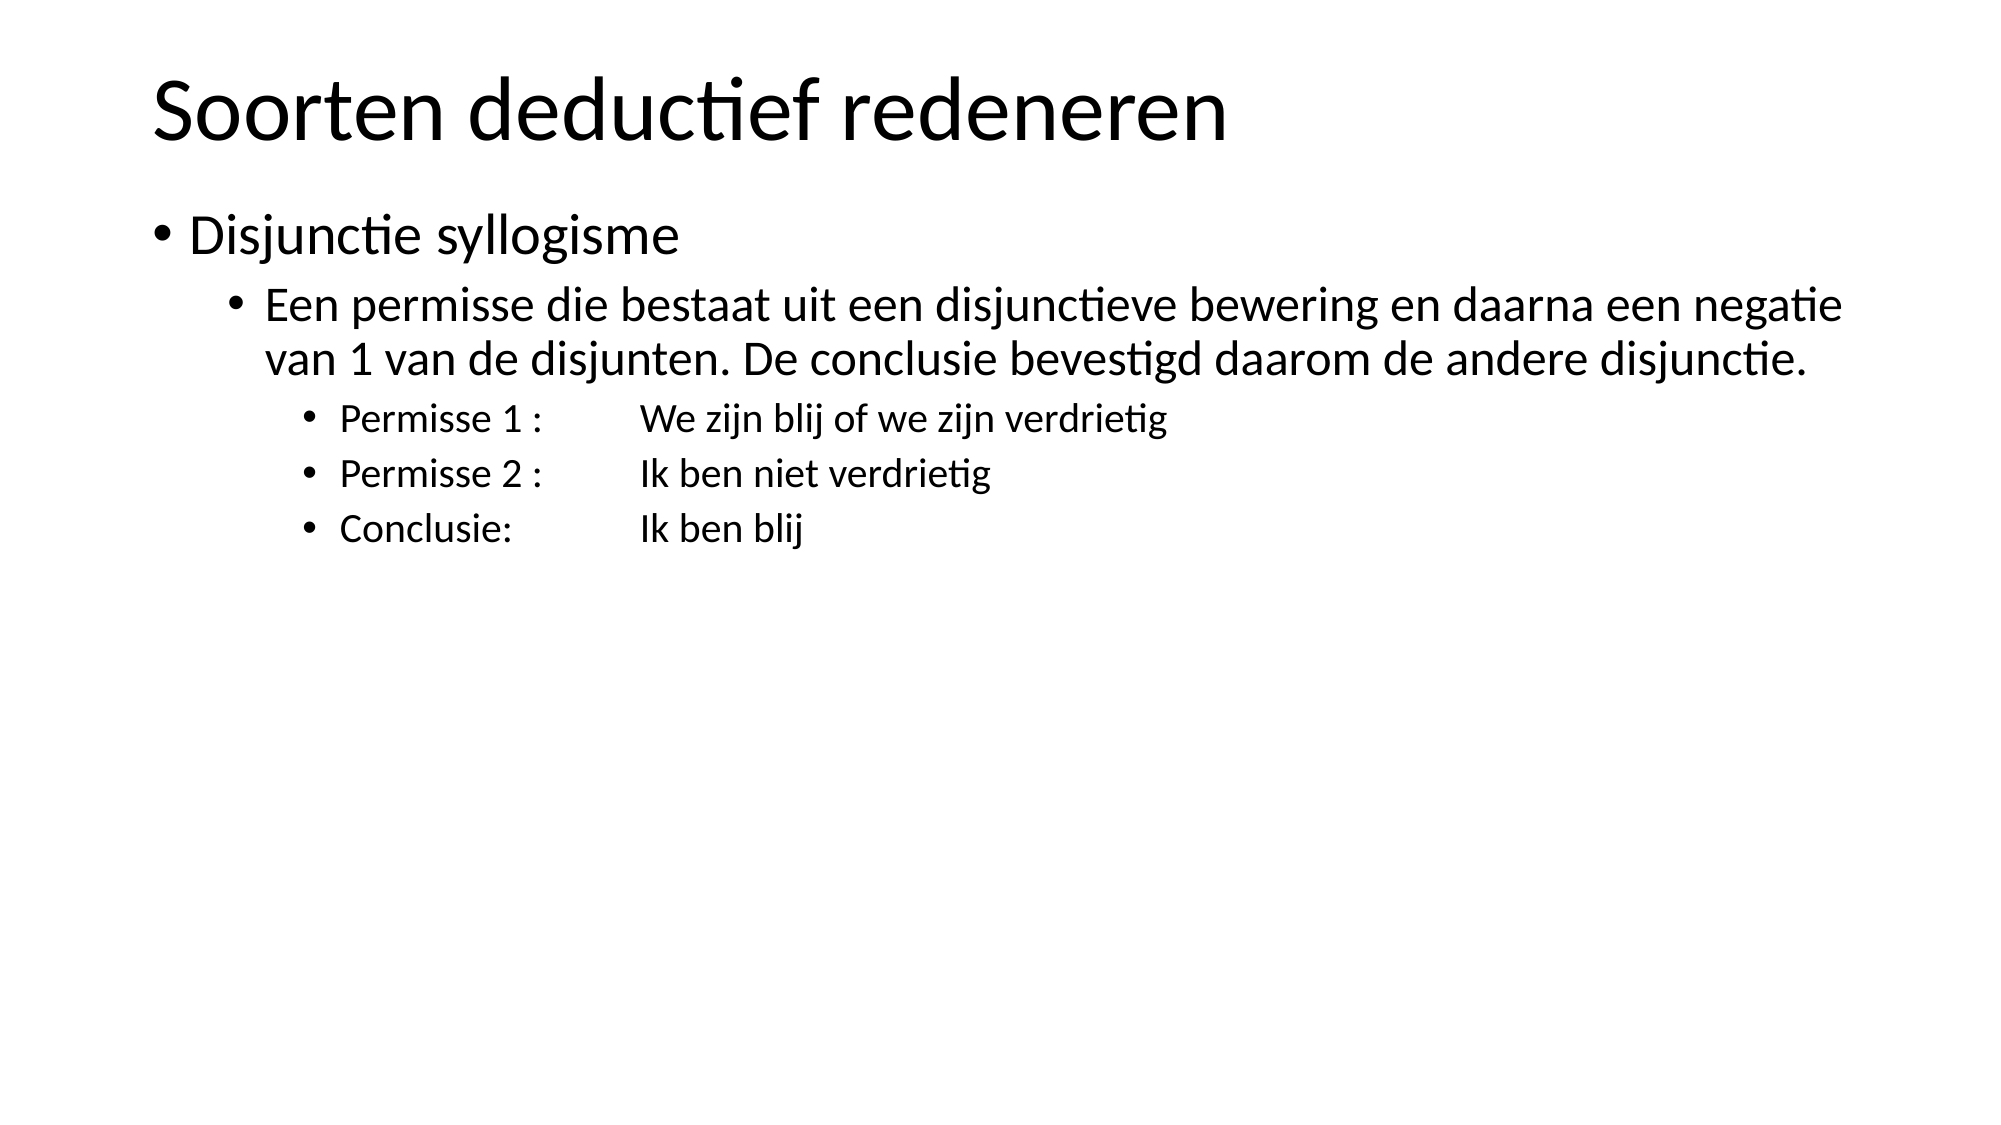

# Soorten deductief redeneren
Disjunctie syllogisme
Een permisse die bestaat uit een disjunctieve bewering en daarna een negatie van 1 van de disjunten. De conclusie bevestigd daarom de andere disjunctie.
Permisse 1 :	We zijn blij of we zijn verdrietig
Permisse 2 : 	Ik ben niet verdrietig
Conclusie:	Ik ben blij